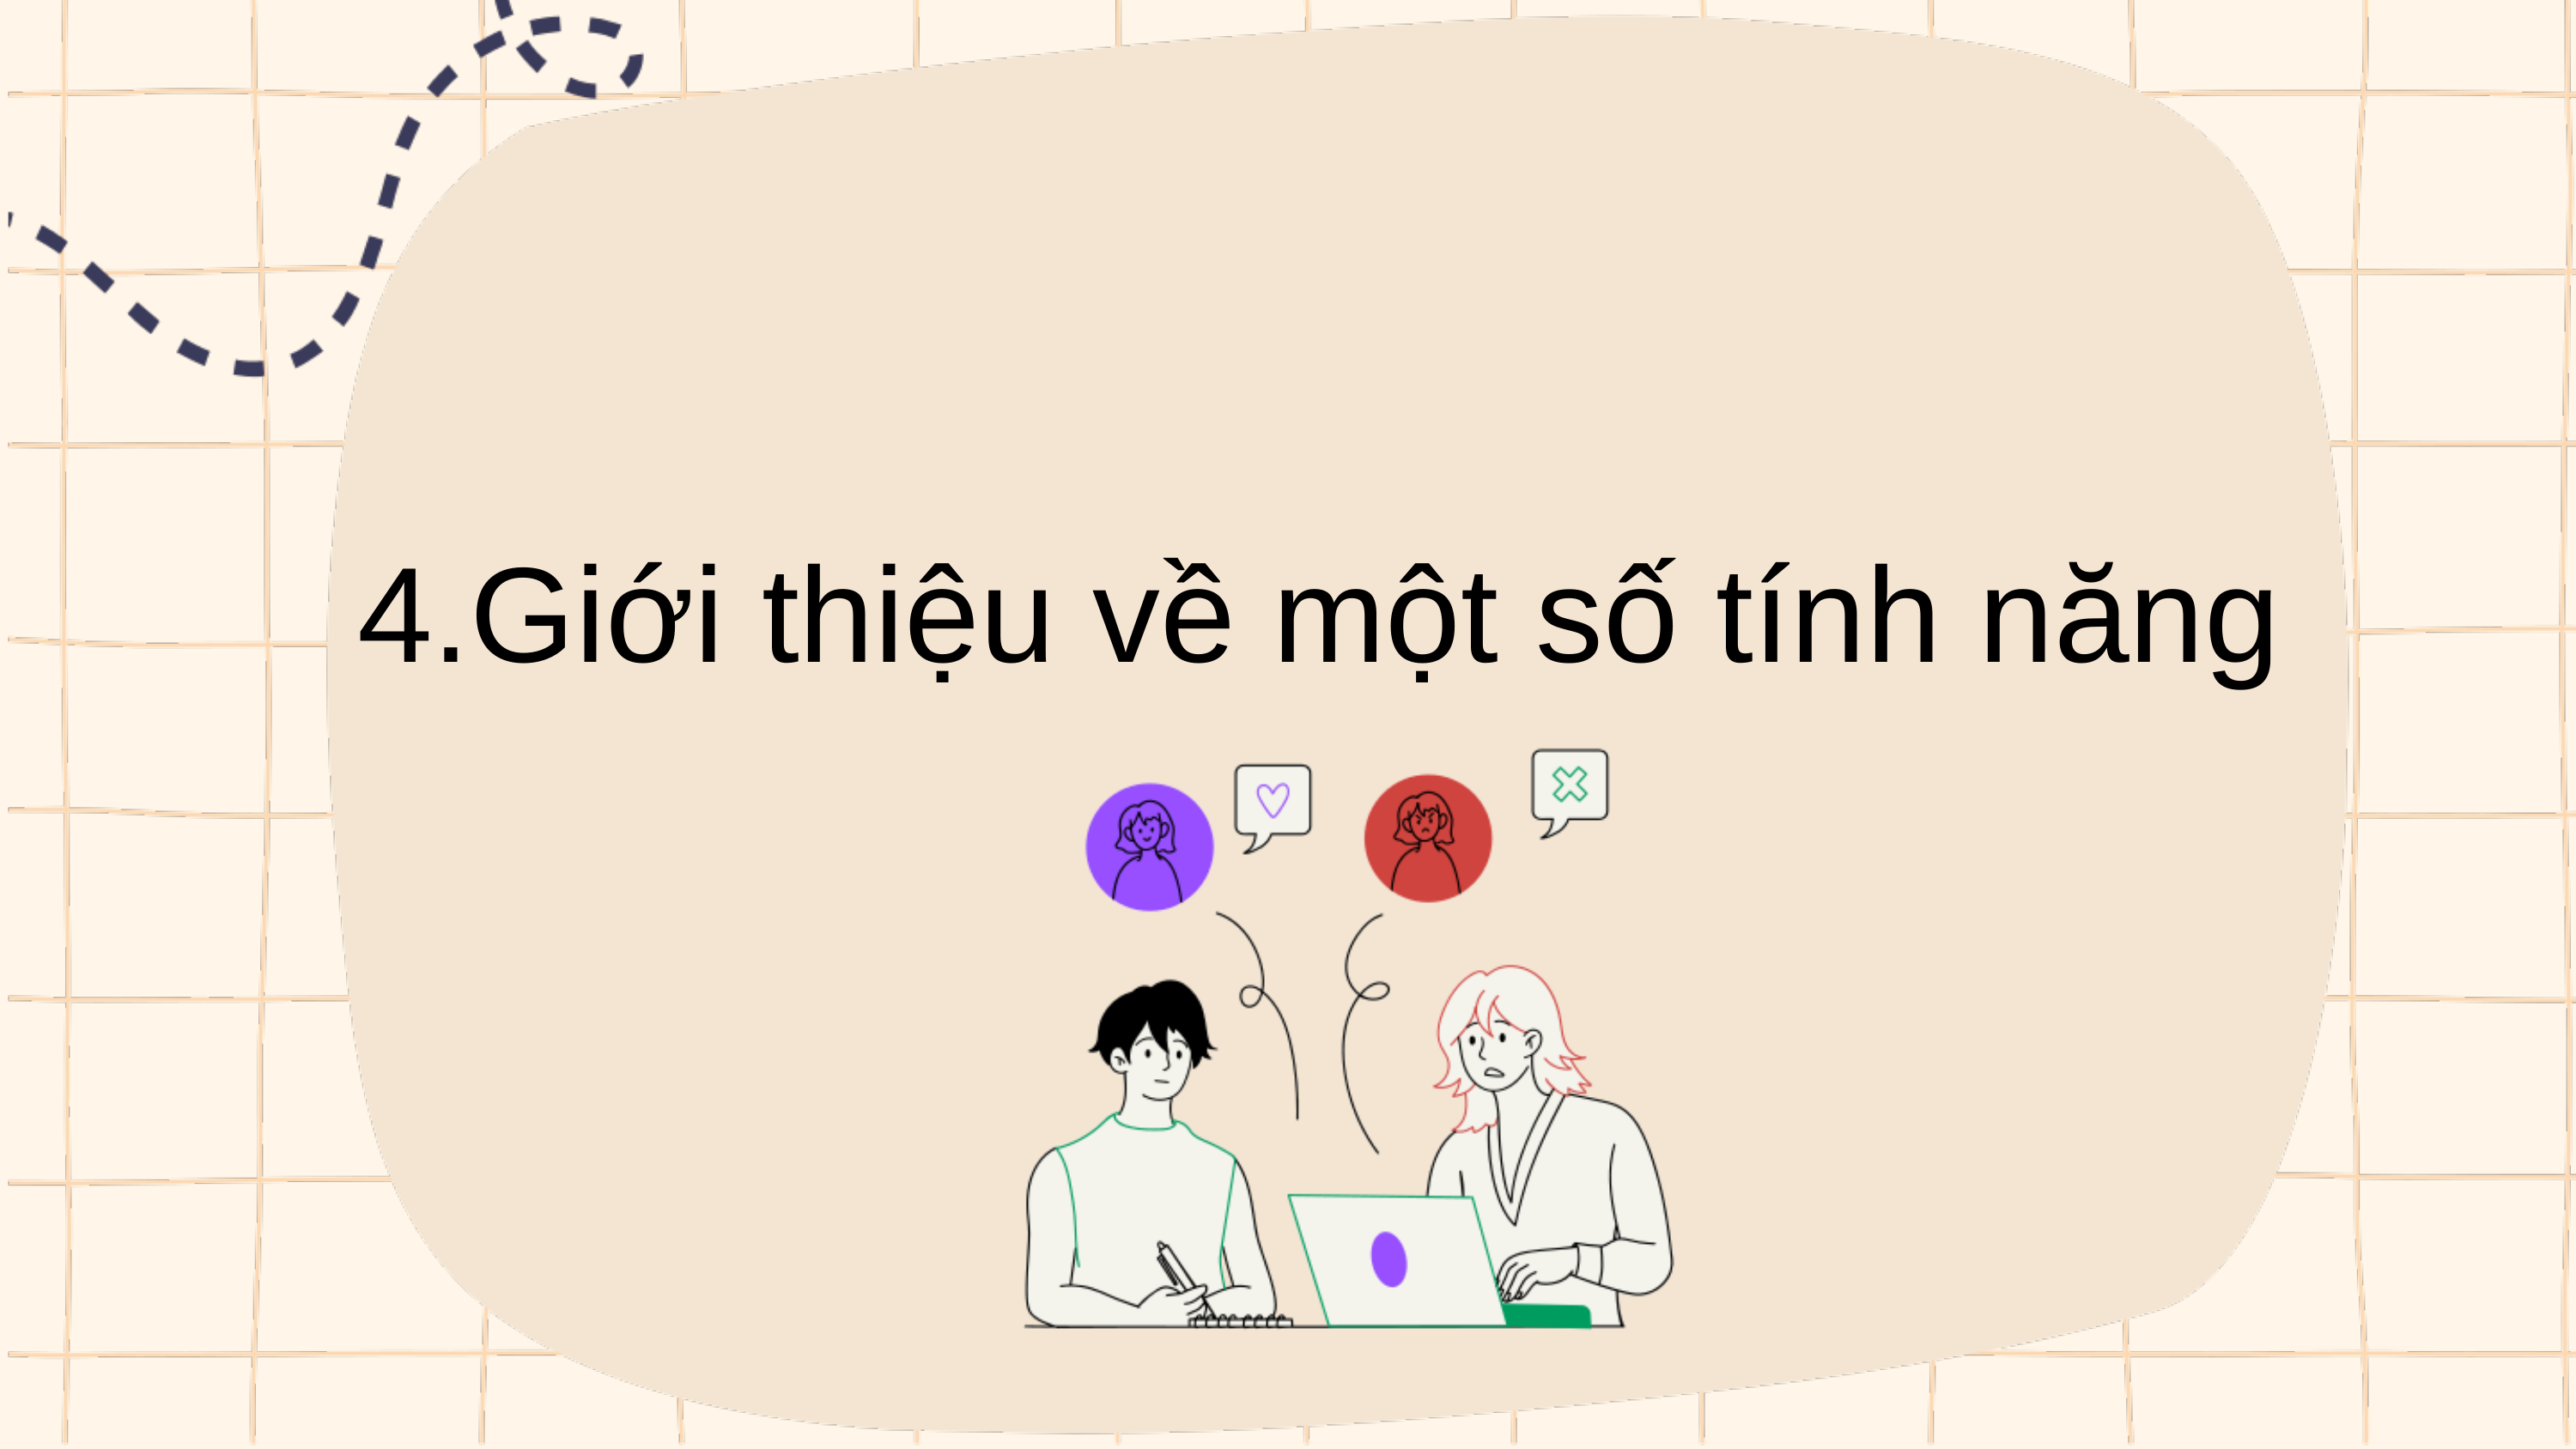

4.Giới thiệu về một số tính năng